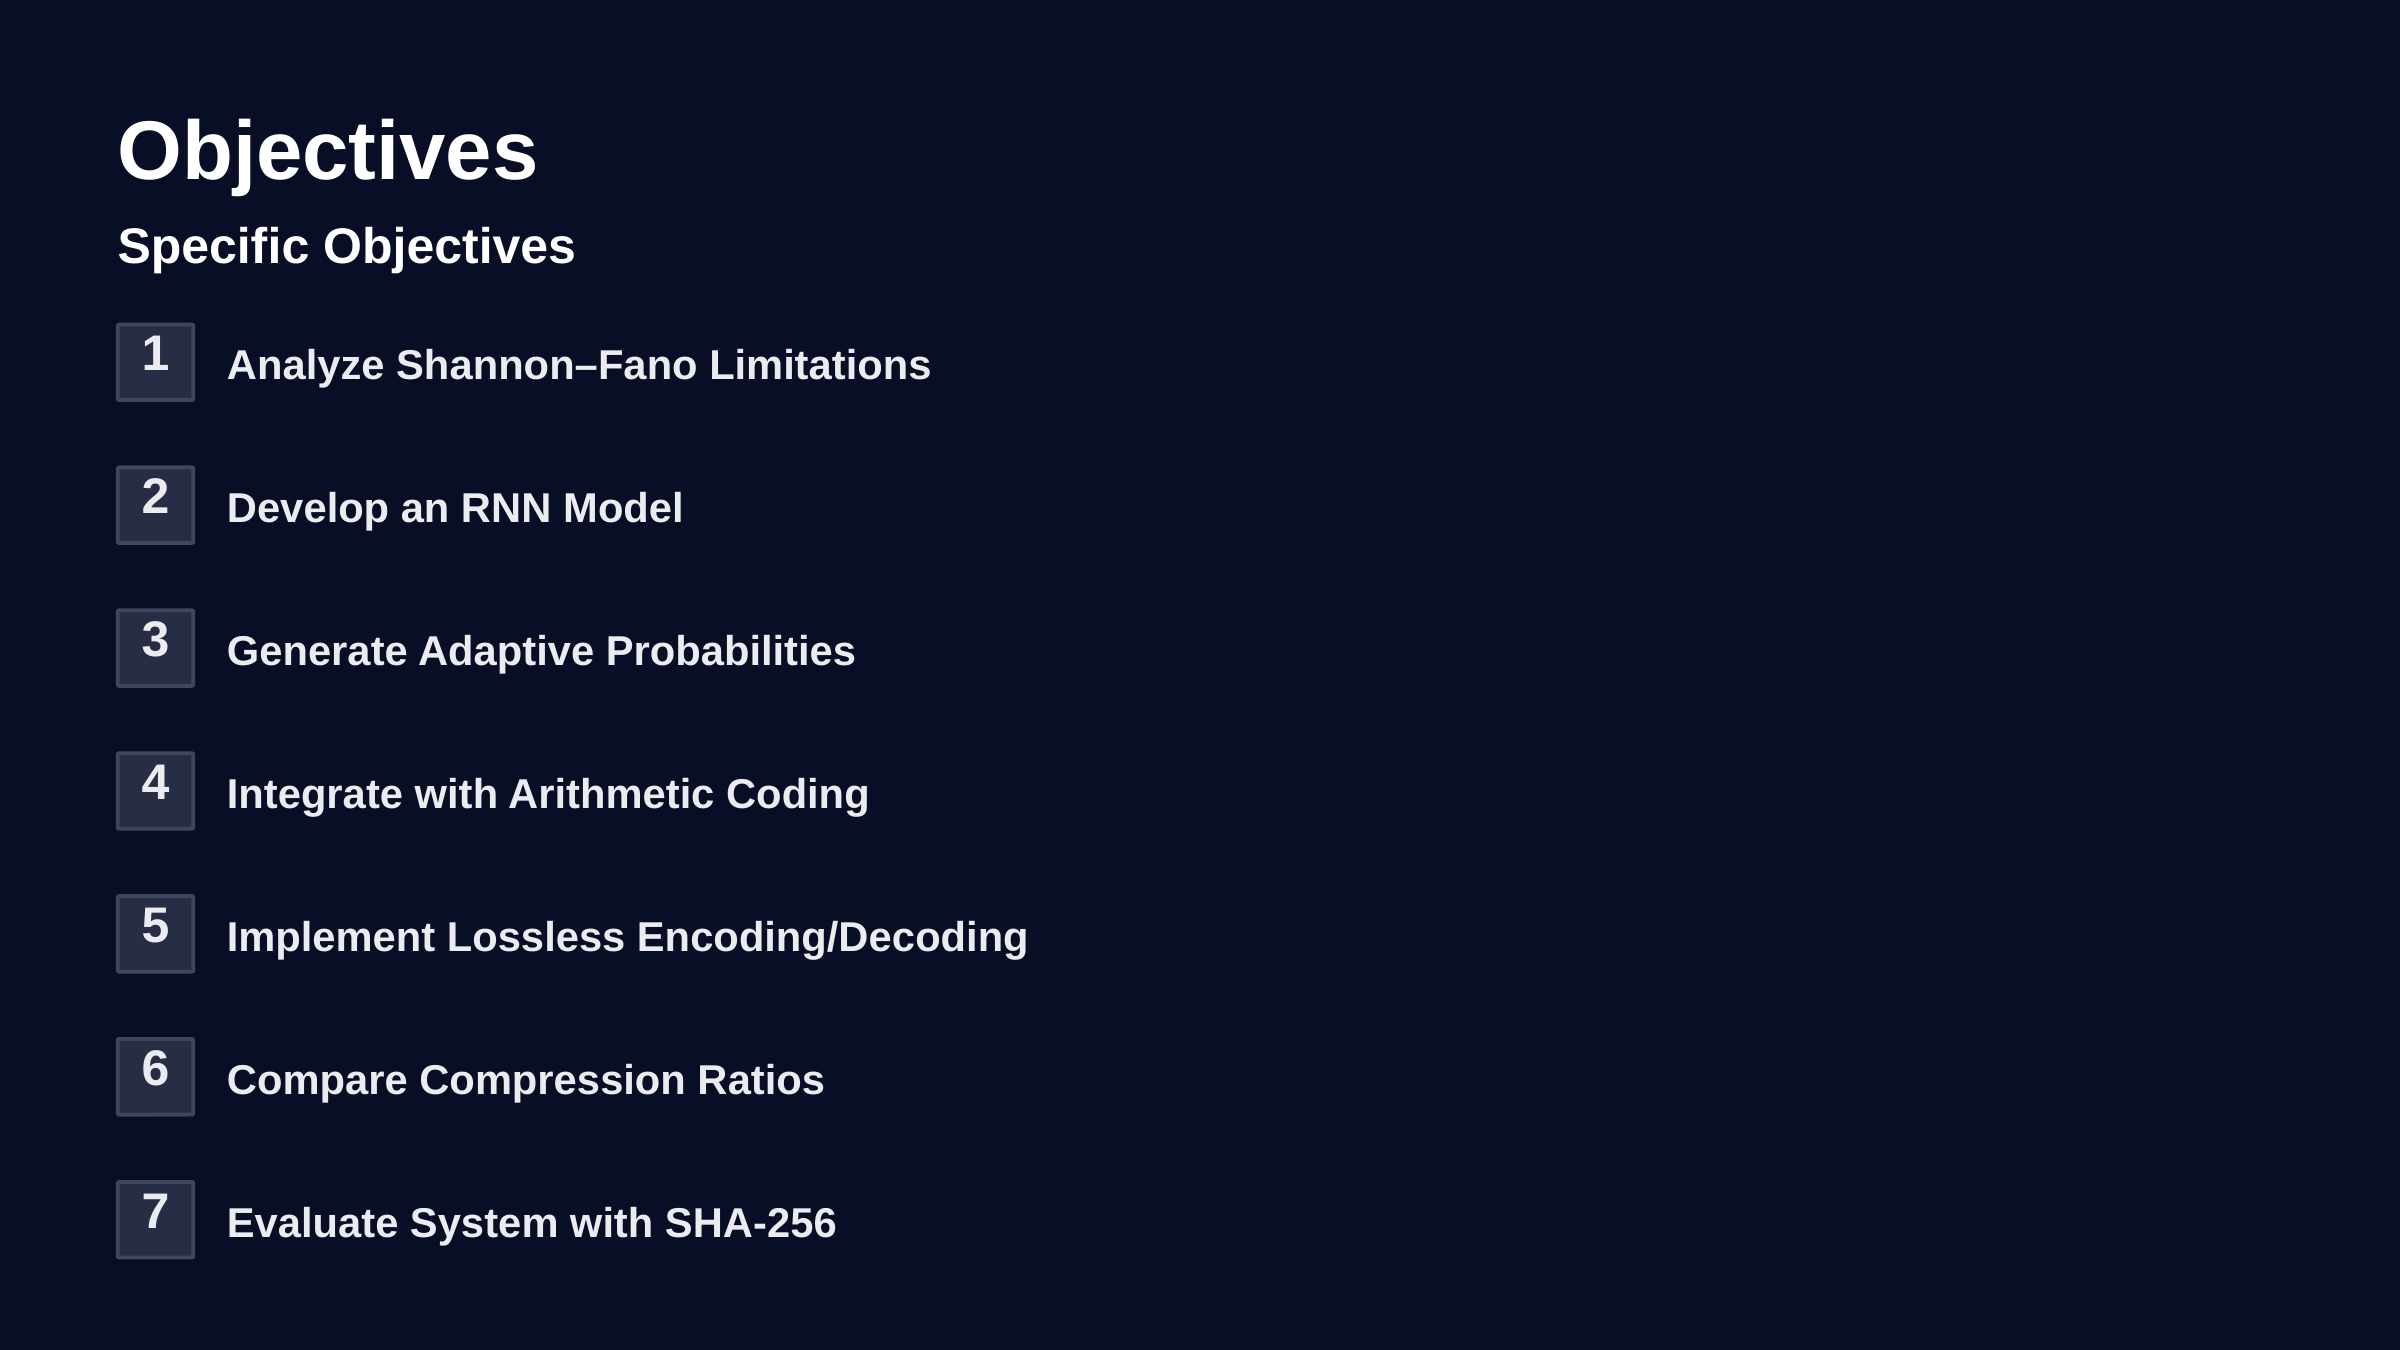

Objectives
Specific Objectives

1
Analyze Shannon–Fano Limitations

2
Develop an RNN Model

3
Generate Adaptive Probabilities

4
Integrate with Arithmetic Coding

5
Implement Lossless Encoding/Decoding

6
Compare Compression Ratios

7
Evaluate System with SHA-256